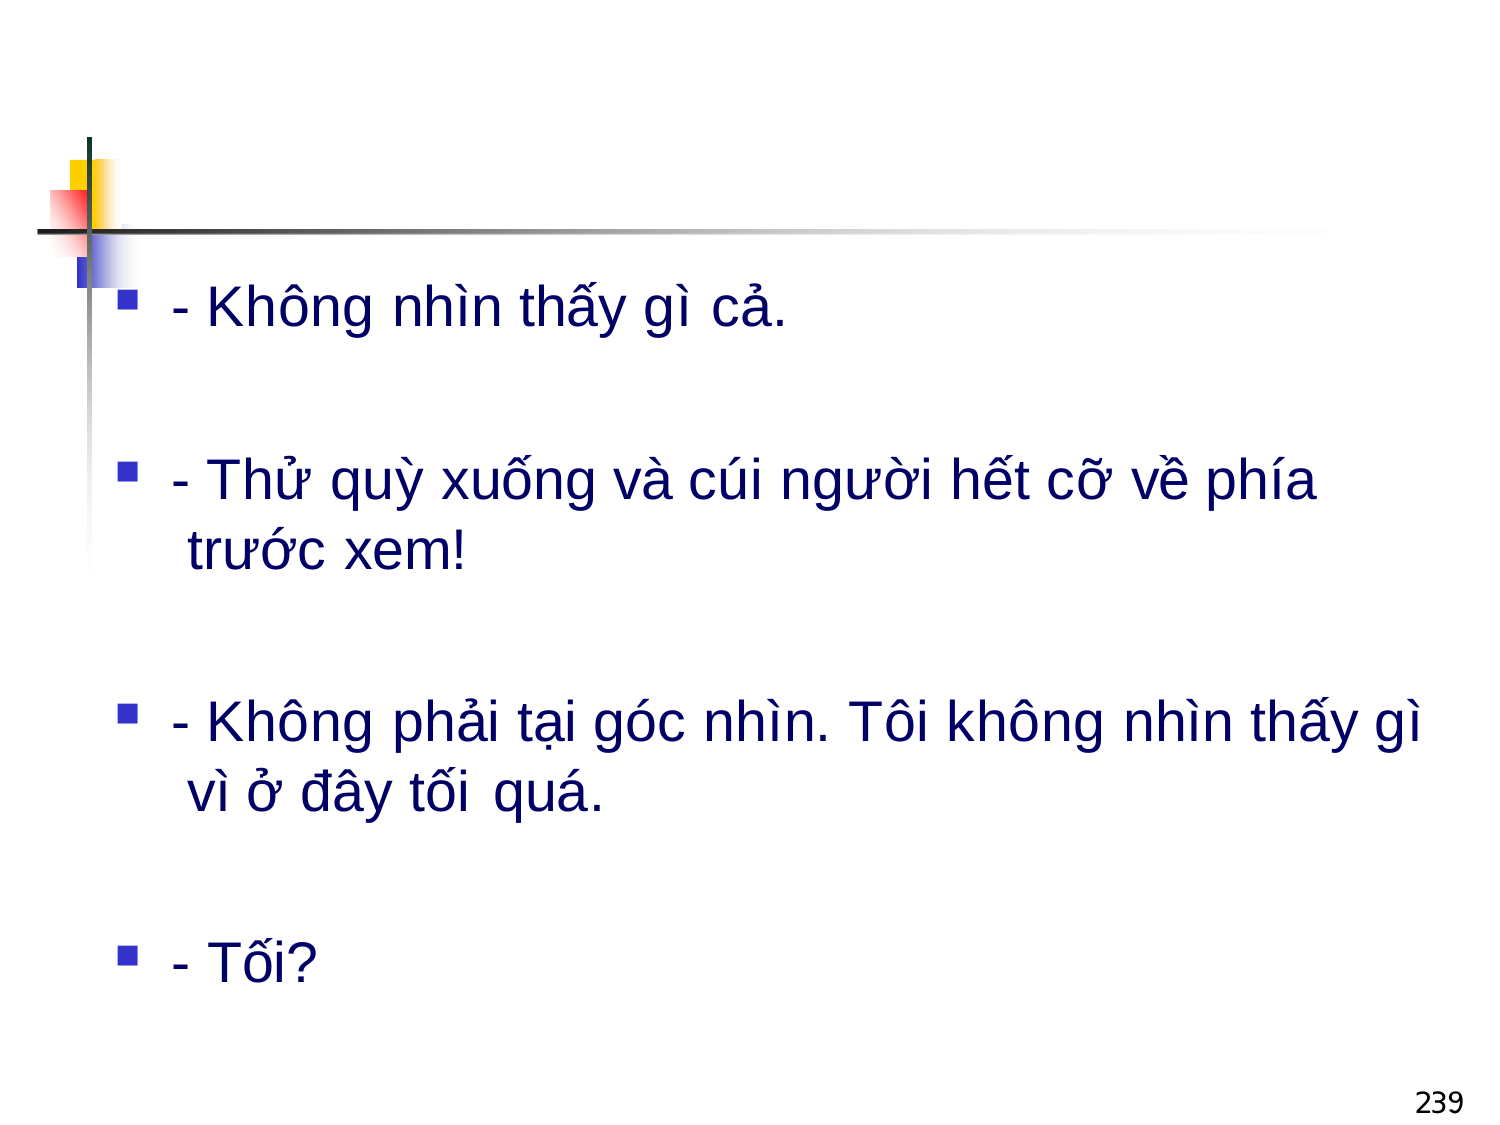

- Không nhìn thấy gì cả.

- Thử quỳ xuống và cúi người hết cỡ về phía  trước xem!

- Không phải tại góc nhìn. Tôi không nhìn thấy gì  vì ở đây tối quá.

- Tối?
239